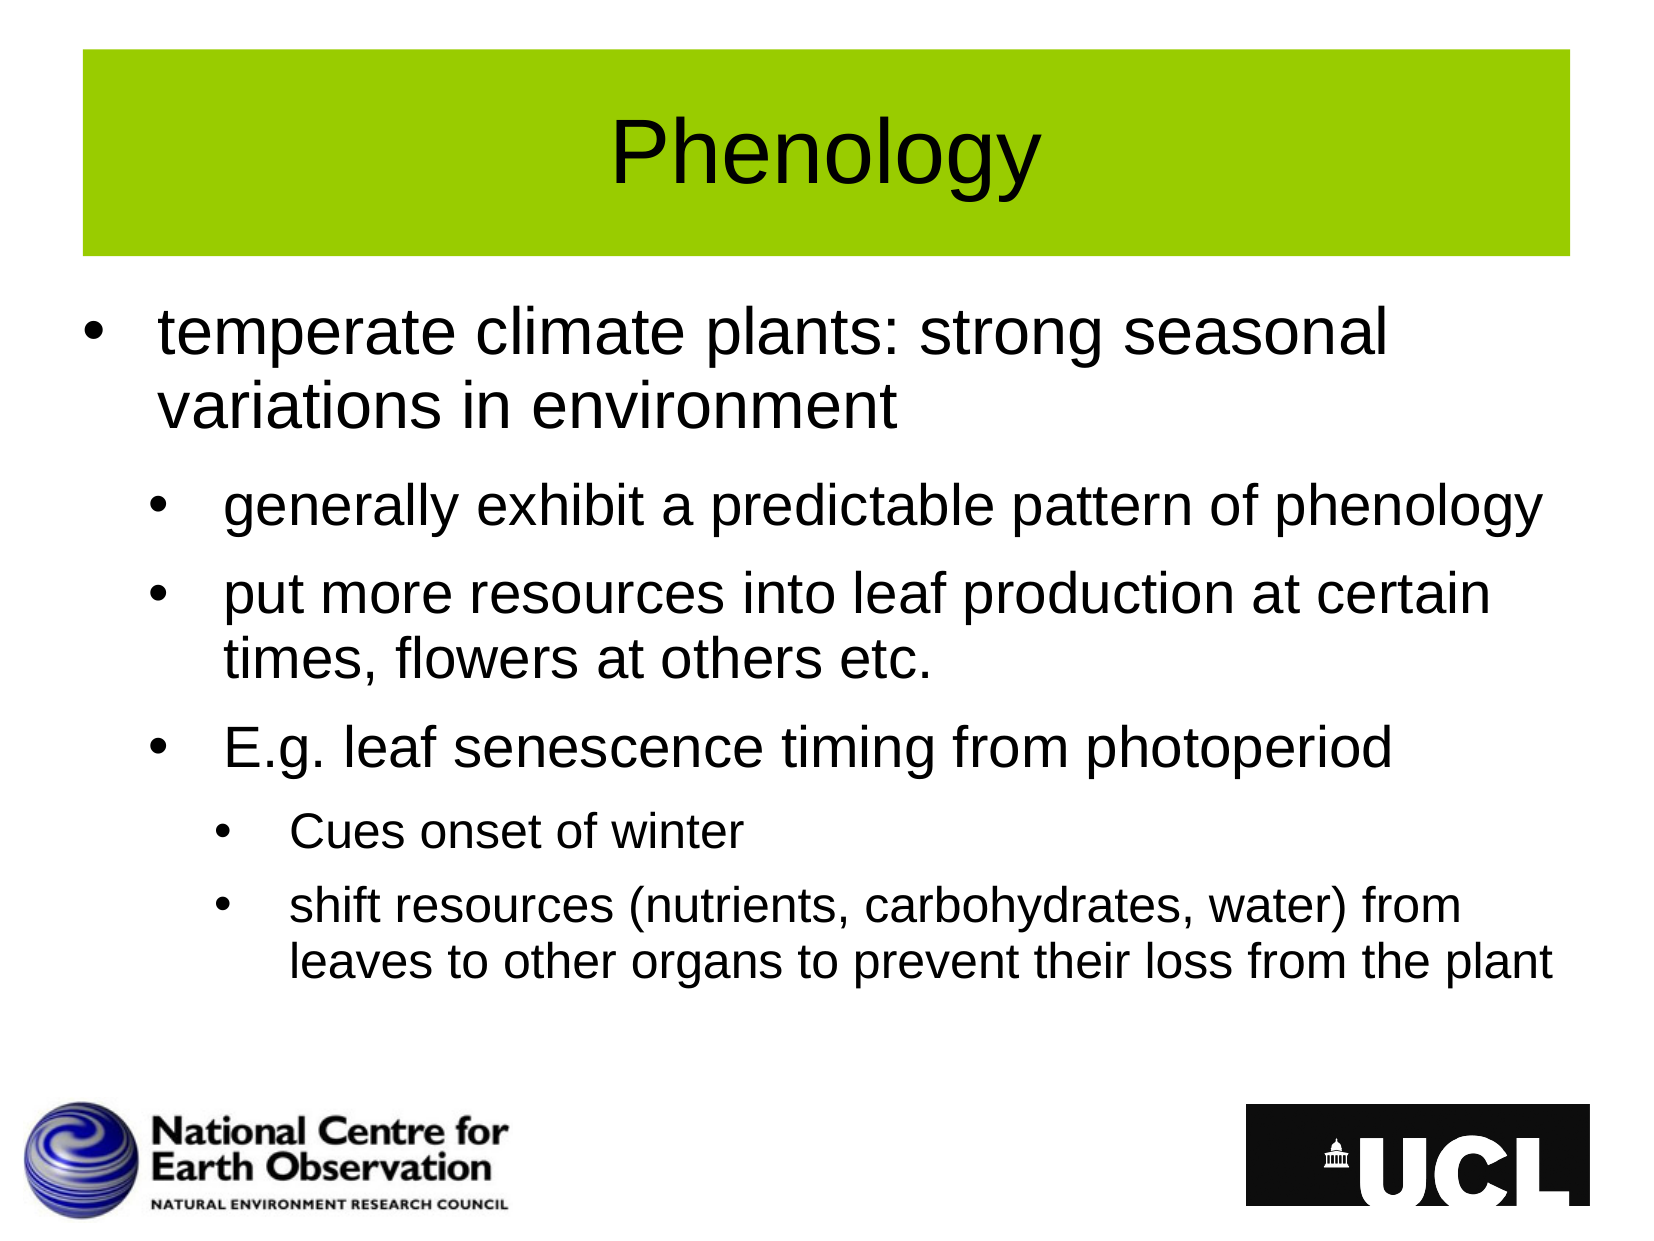

# Phenology
temperate climate plants: strong seasonal variations in environment
generally exhibit a predictable pattern of phenology
put more resources into leaf production at certain times, flowers at others etc.
E.g. leaf senescence timing from photoperiod
Cues onset of winter
shift resources (nutrients, carbohydrates, water) from leaves to other organs to prevent their loss from the plant